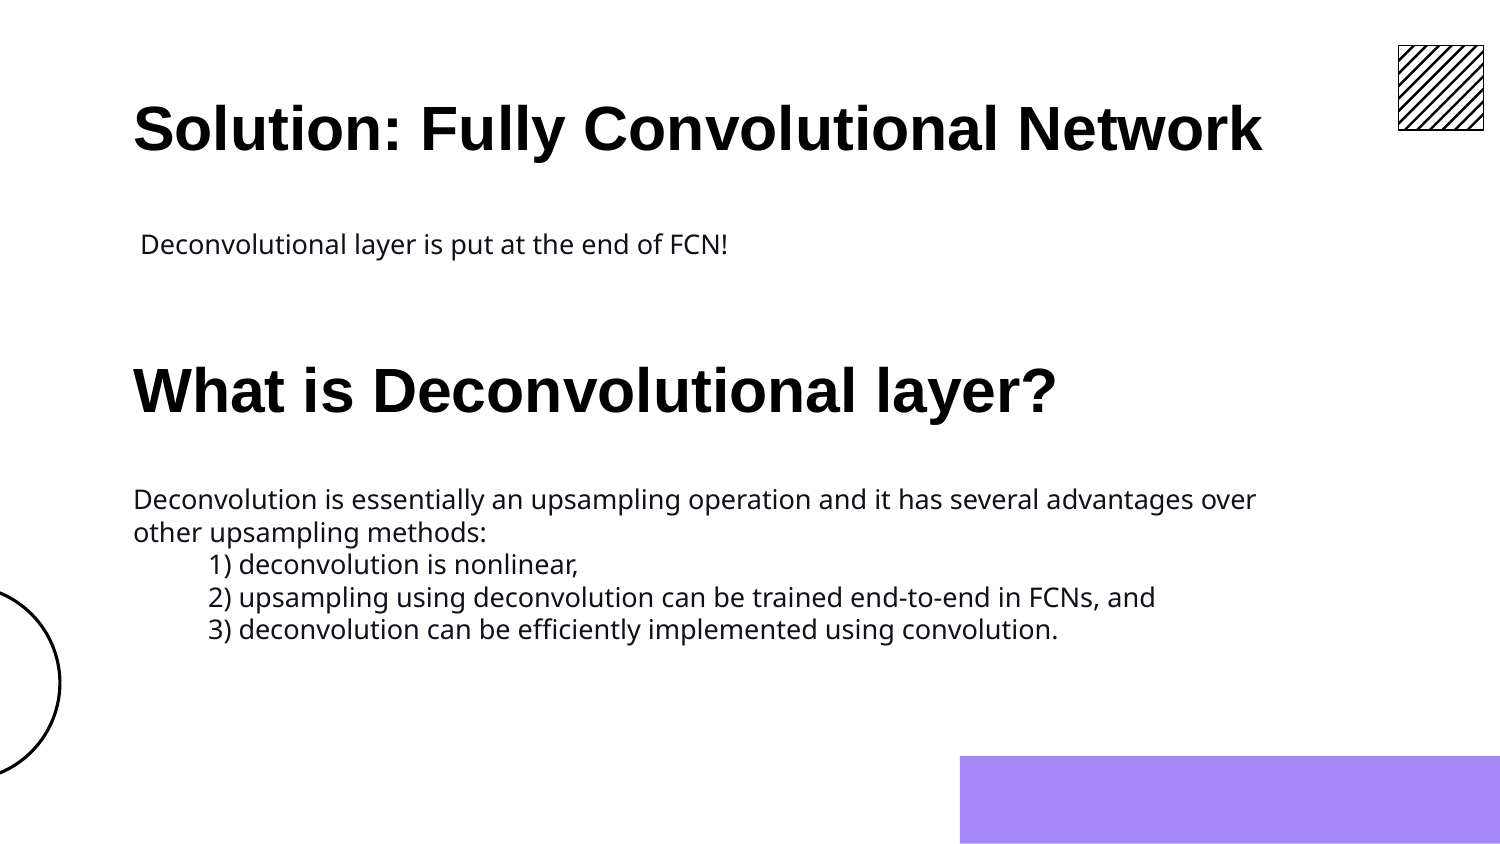

# Solution: Fully Convolutional Network
 Deconvolutional layer is put at the end of FCN!

What is Deconvolutional layer?
Deconvolution is essentially an upsampling operation and it has several advantages over other upsampling methods:
1) deconvolution is nonlinear,
2) upsampling using deconvolution can be trained end-to-end in FCNs, and
3) deconvolution can be efficiently implemented using convolution.